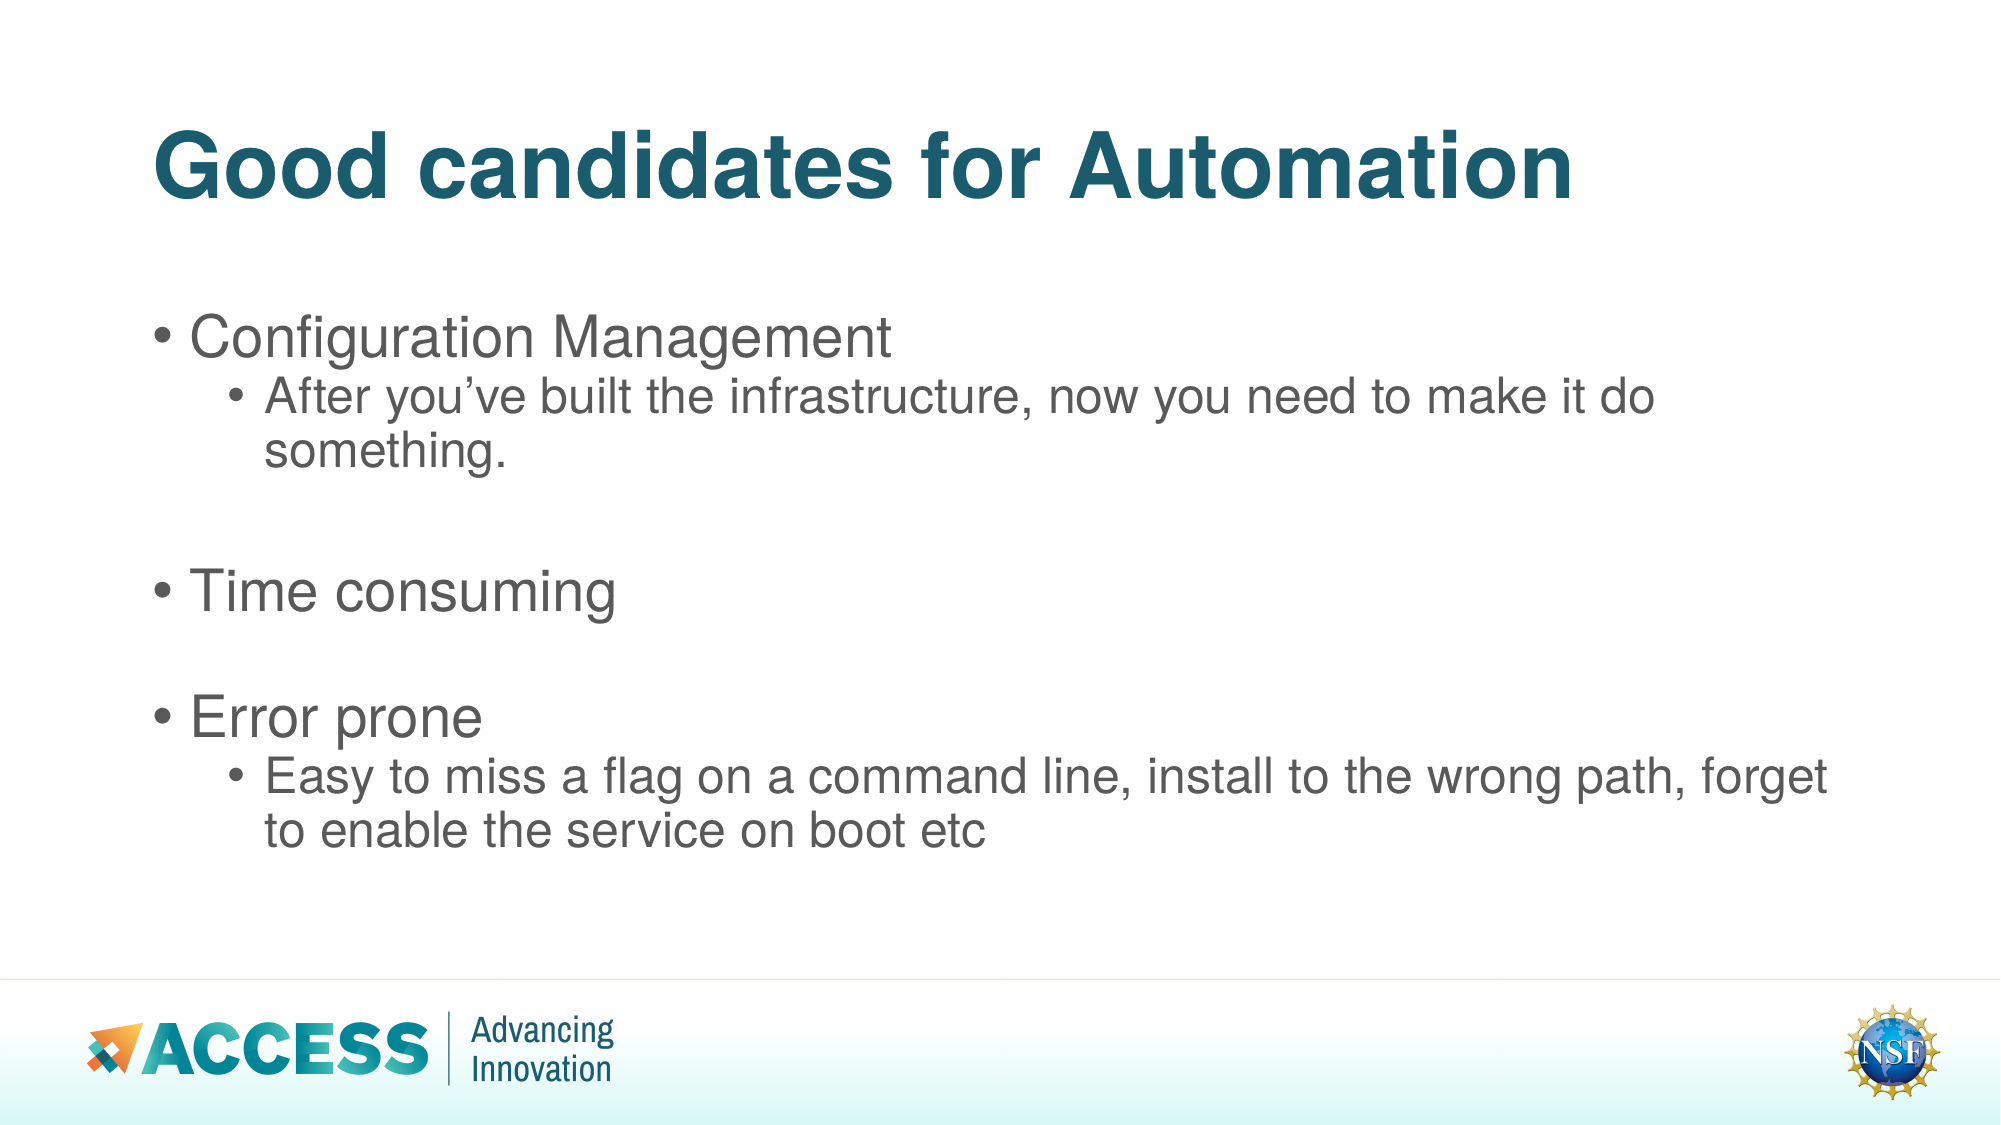

# Good candidates for Automation
Configuration Management
After you’ve built the infrastructure, now you need to make it do something.

Time consuming

Error prone
Easy to miss a flag on a command line, install to the wrong path, forget to enable the service on boot etc